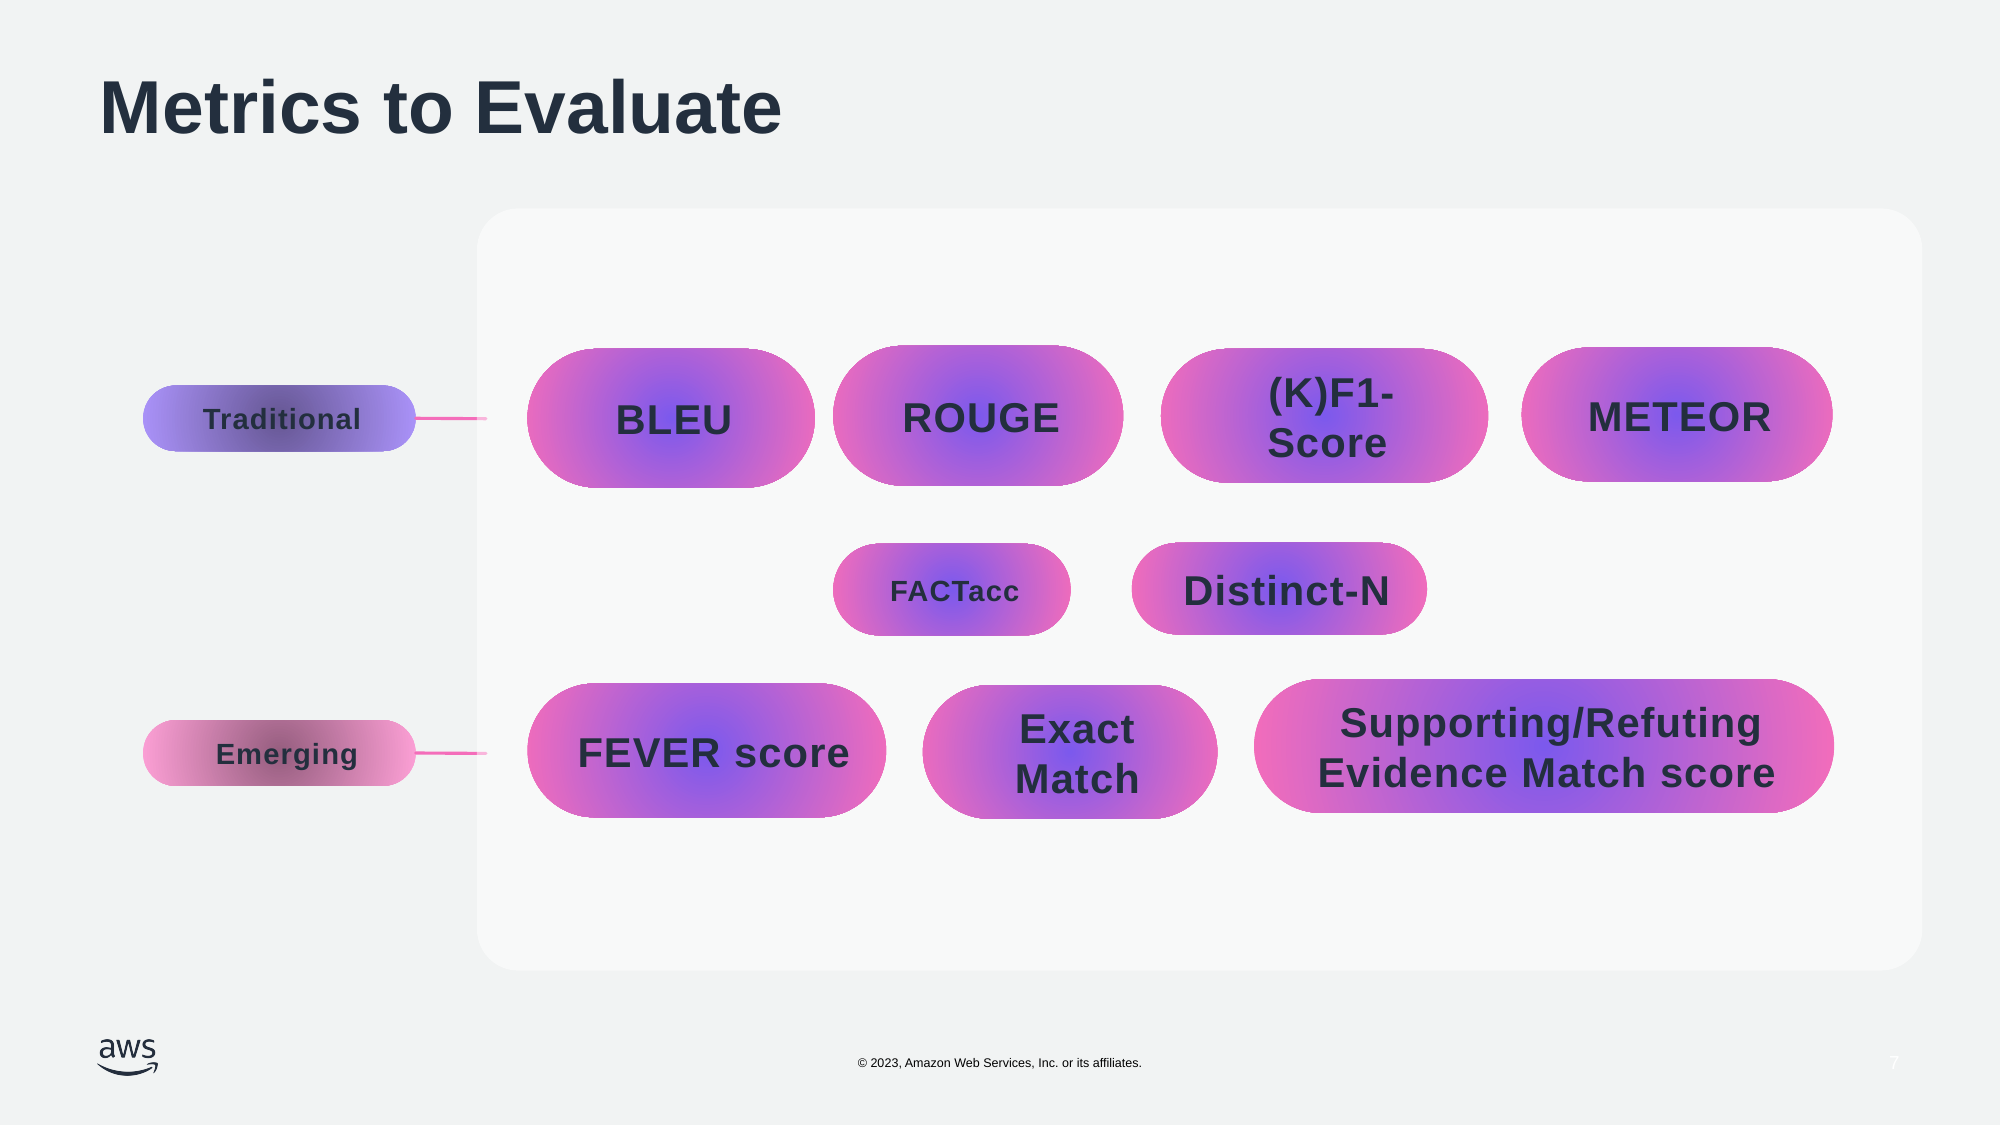

# Metrics to Evaluate

ROUGE
METEOR
BLEU
(K)F1-Score
Traditional

Distinct-N
FACTacc
Supporting/Refuting Evidence Match score
FEVER score
Exact Match
Emerging
7